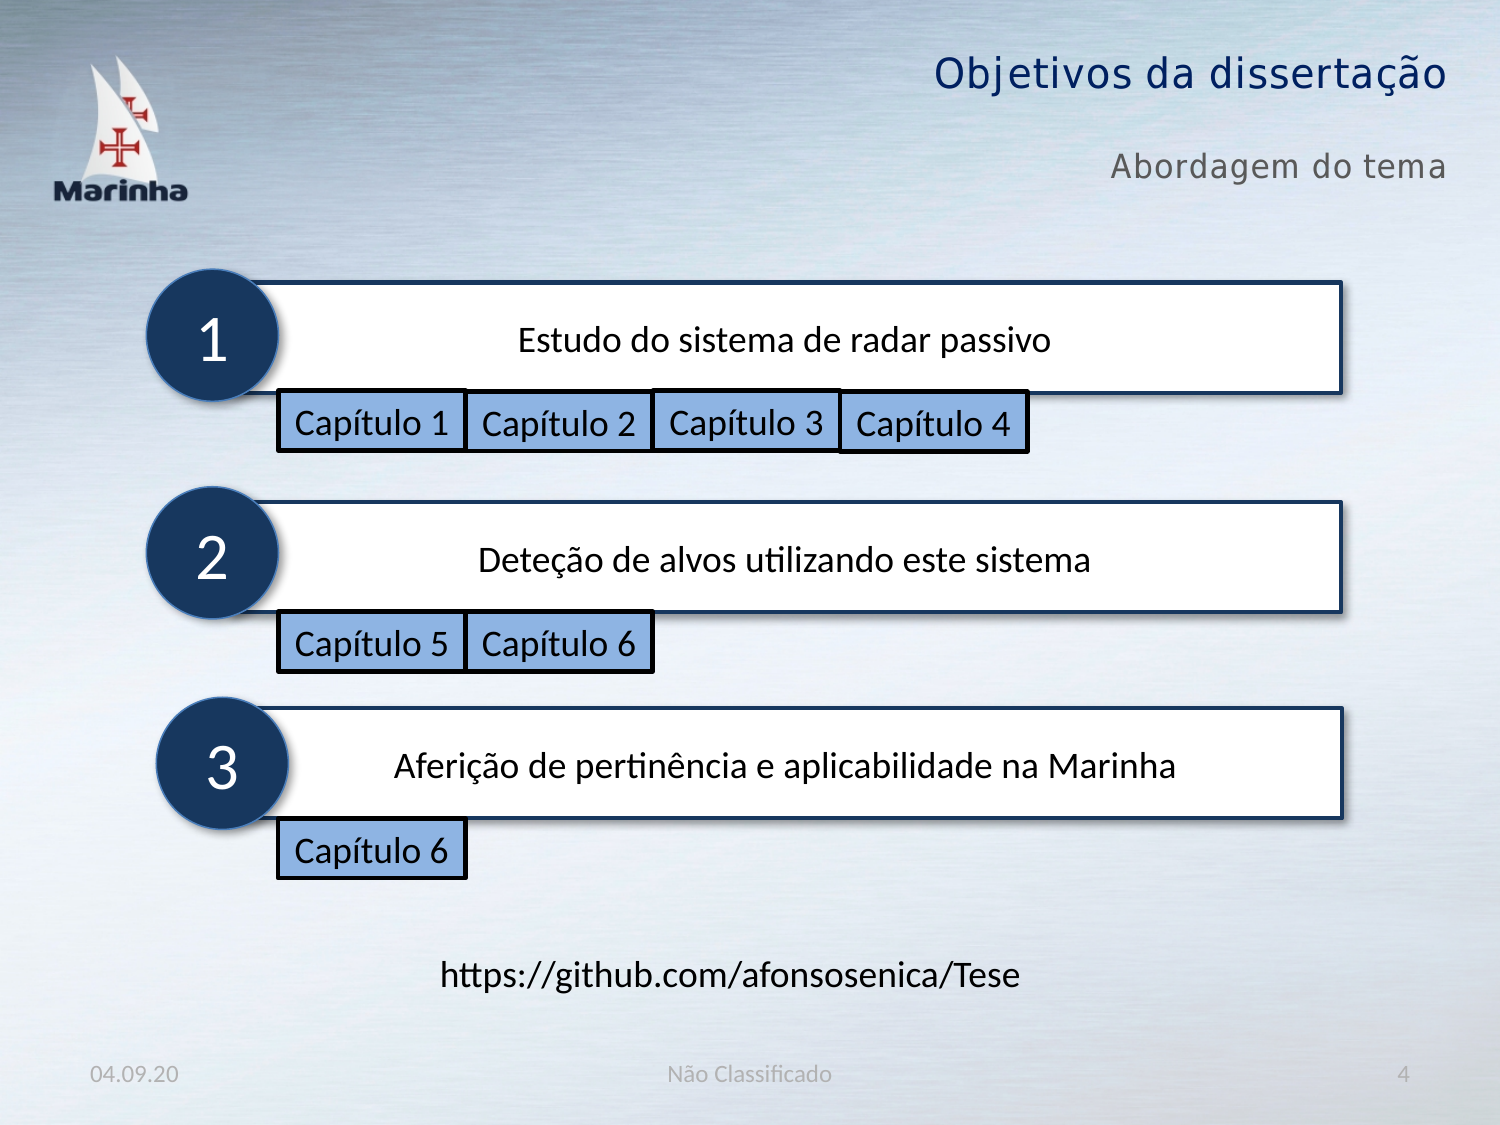

# Objetivos da dissertação
Abordagem do tema

1
Estudo do sistema de radar passivo
Capítulo 1
Capítulo 3
Capítulo 2
Capítulo 4
2
Deteção de alvos utilizando este sistema
Capítulo 5
Capítulo 6
3
Aferição de pertinência e aplicabilidade na Marinha
Capítulo 6
https://github.com/afonsosenica/Tese
04.09.20
Não Classificado
4